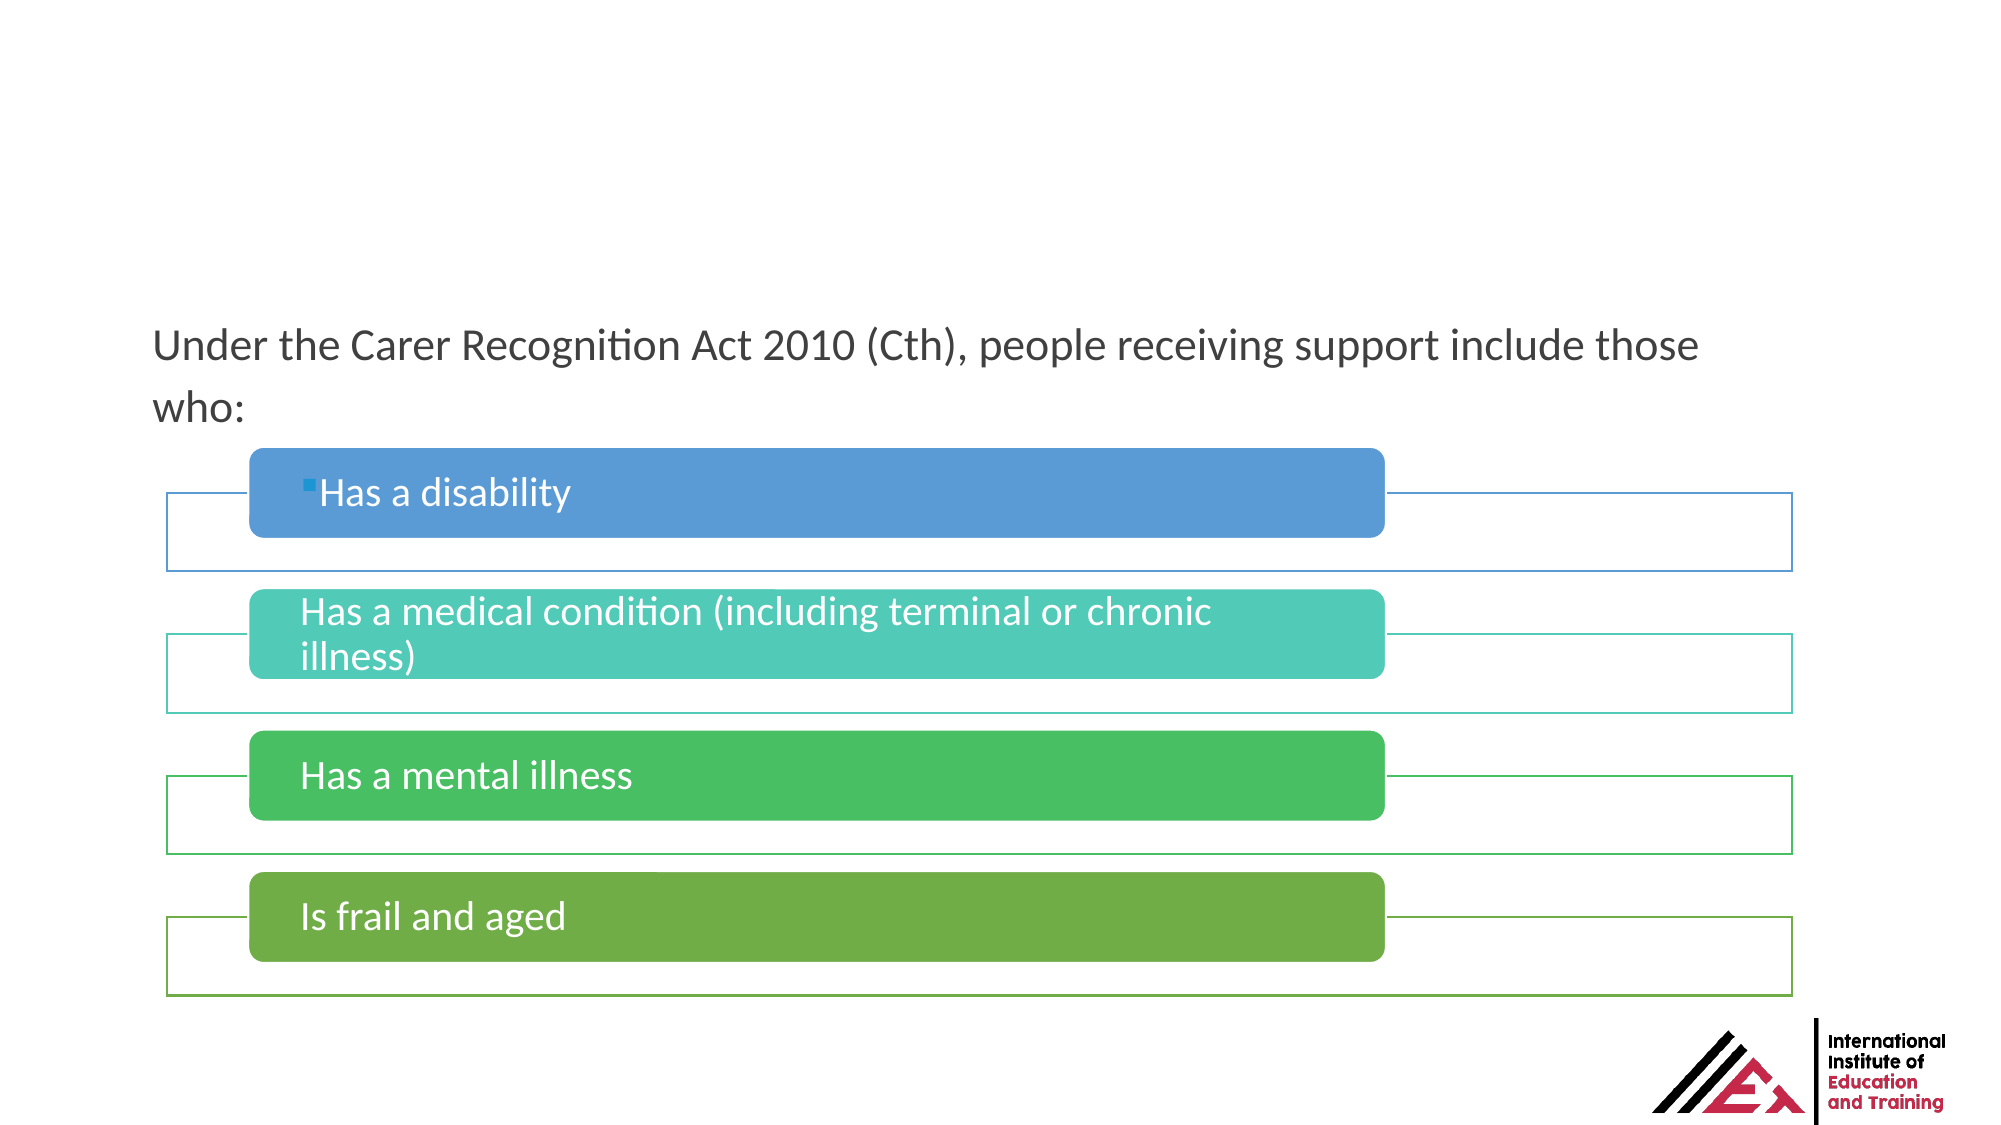

Under the Carer Recognition Act 2010 (Cth), people receiving support include those who:

Has a disability
Has a medical condition (including terminal or chronic illness)
Has a mental illness
Is frail and aged